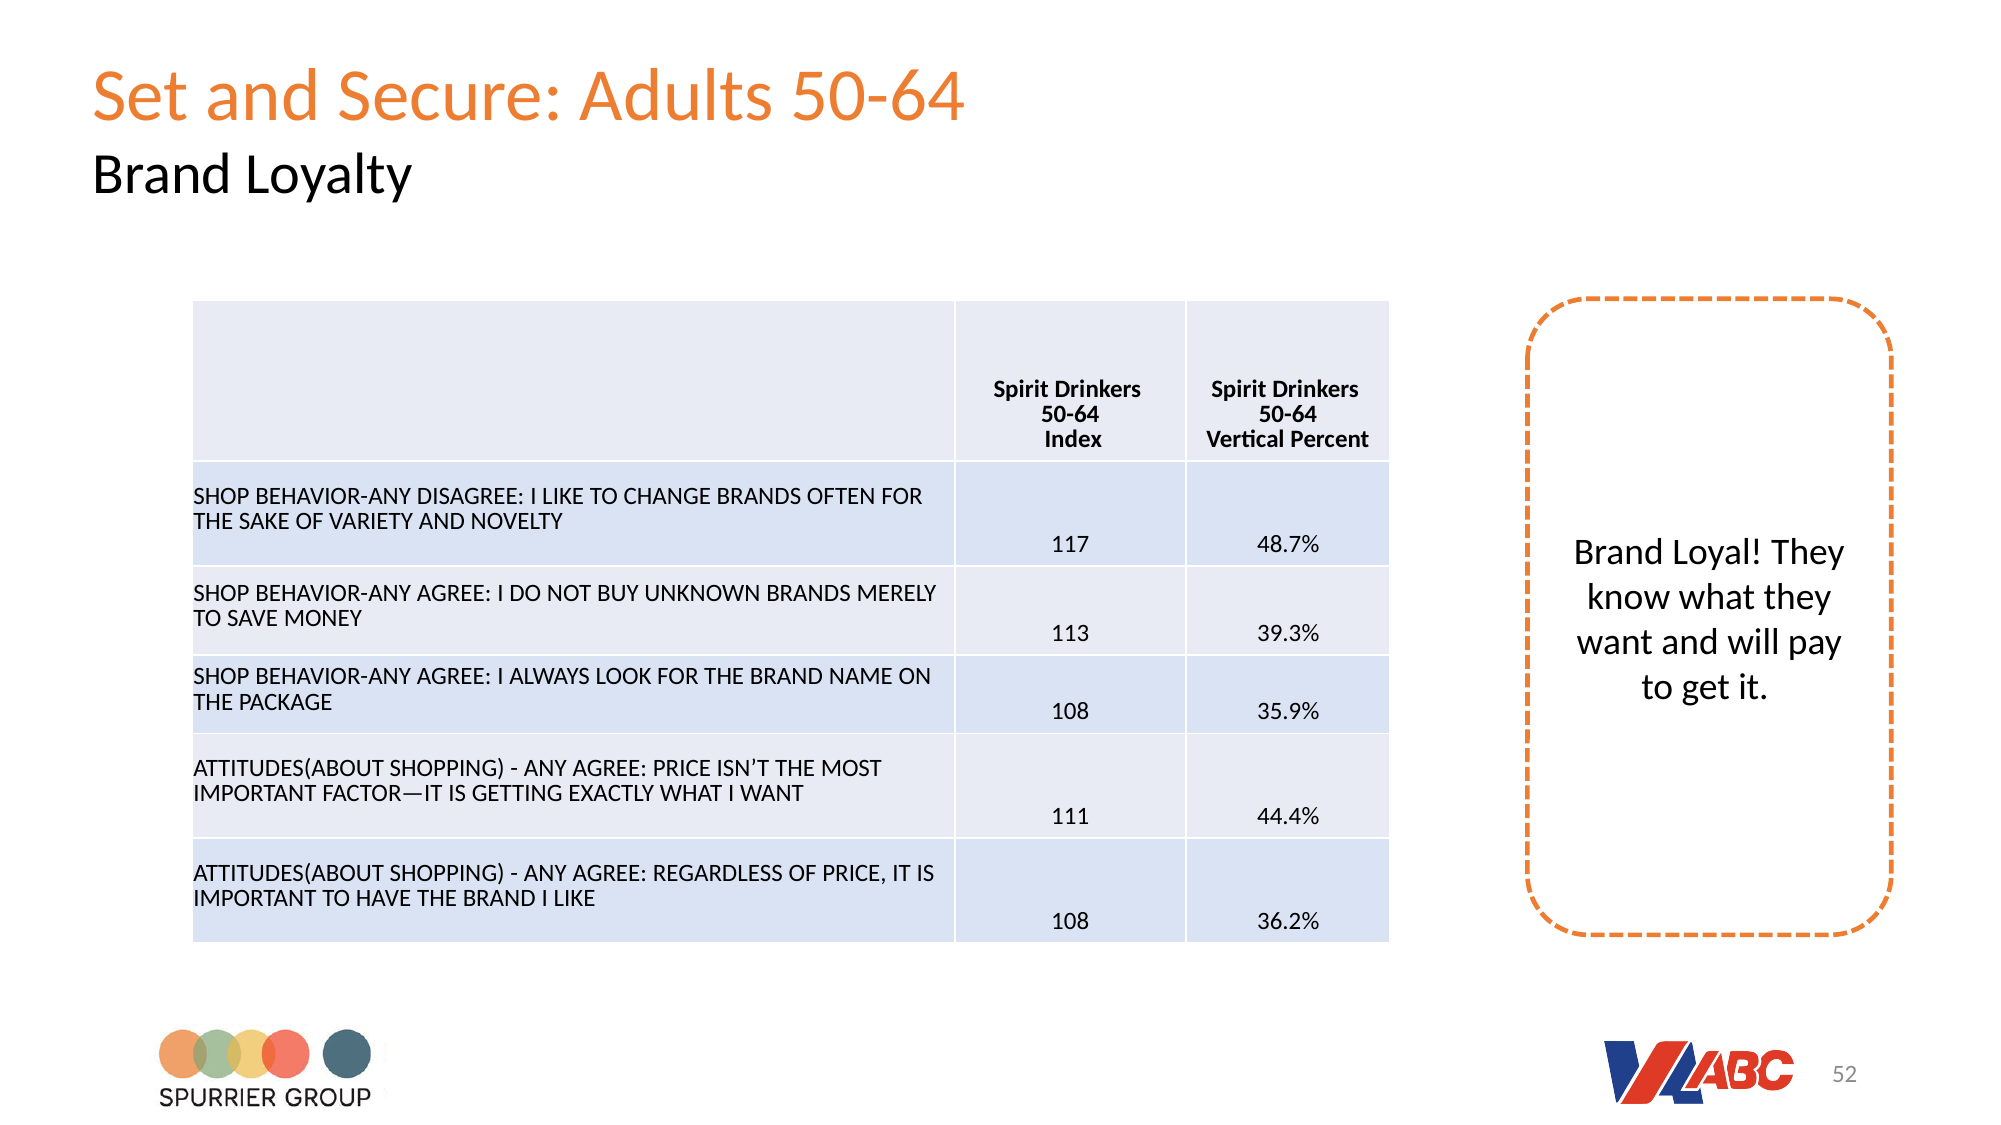

Set and Secure: Adults 50-64
# Brand Loyalty
Brand Loyal! They know what they want and will pay to get it.
|  | Spirit Drinkers 50-64 Index | Spirit Drinkers 50-64 Vertical Percent |
| --- | --- | --- |
| SHOP BEHAVIOR-ANY DISAGREE: I LIKE TO CHANGE BRANDS OFTEN FOR THE SAKE OF VARIETY AND NOVELTY | 117 | 48.7% |
| SHOP BEHAVIOR-ANY AGREE: I DO NOT BUY UNKNOWN BRANDS MERELY TO SAVE MONEY | 113 | 39.3% |
| SHOP BEHAVIOR-ANY AGREE: I ALWAYS LOOK FOR THE BRAND NAME ON THE PACKAGE | 108 | 35.9% |
| ATTITUDES(ABOUT SHOPPING) - ANY AGREE: PRICE ISN’T THE MOST IMPORTANT FACTOR—IT IS GETTING EXACTLY WHAT I WANT | 111 | 44.4% |
| ATTITUDES(ABOUT SHOPPING) - ANY AGREE: REGARDLESS OF PRICE, IT IS IMPORTANT TO HAVE THE BRAND I LIKE | 108 | 36.2% |
52